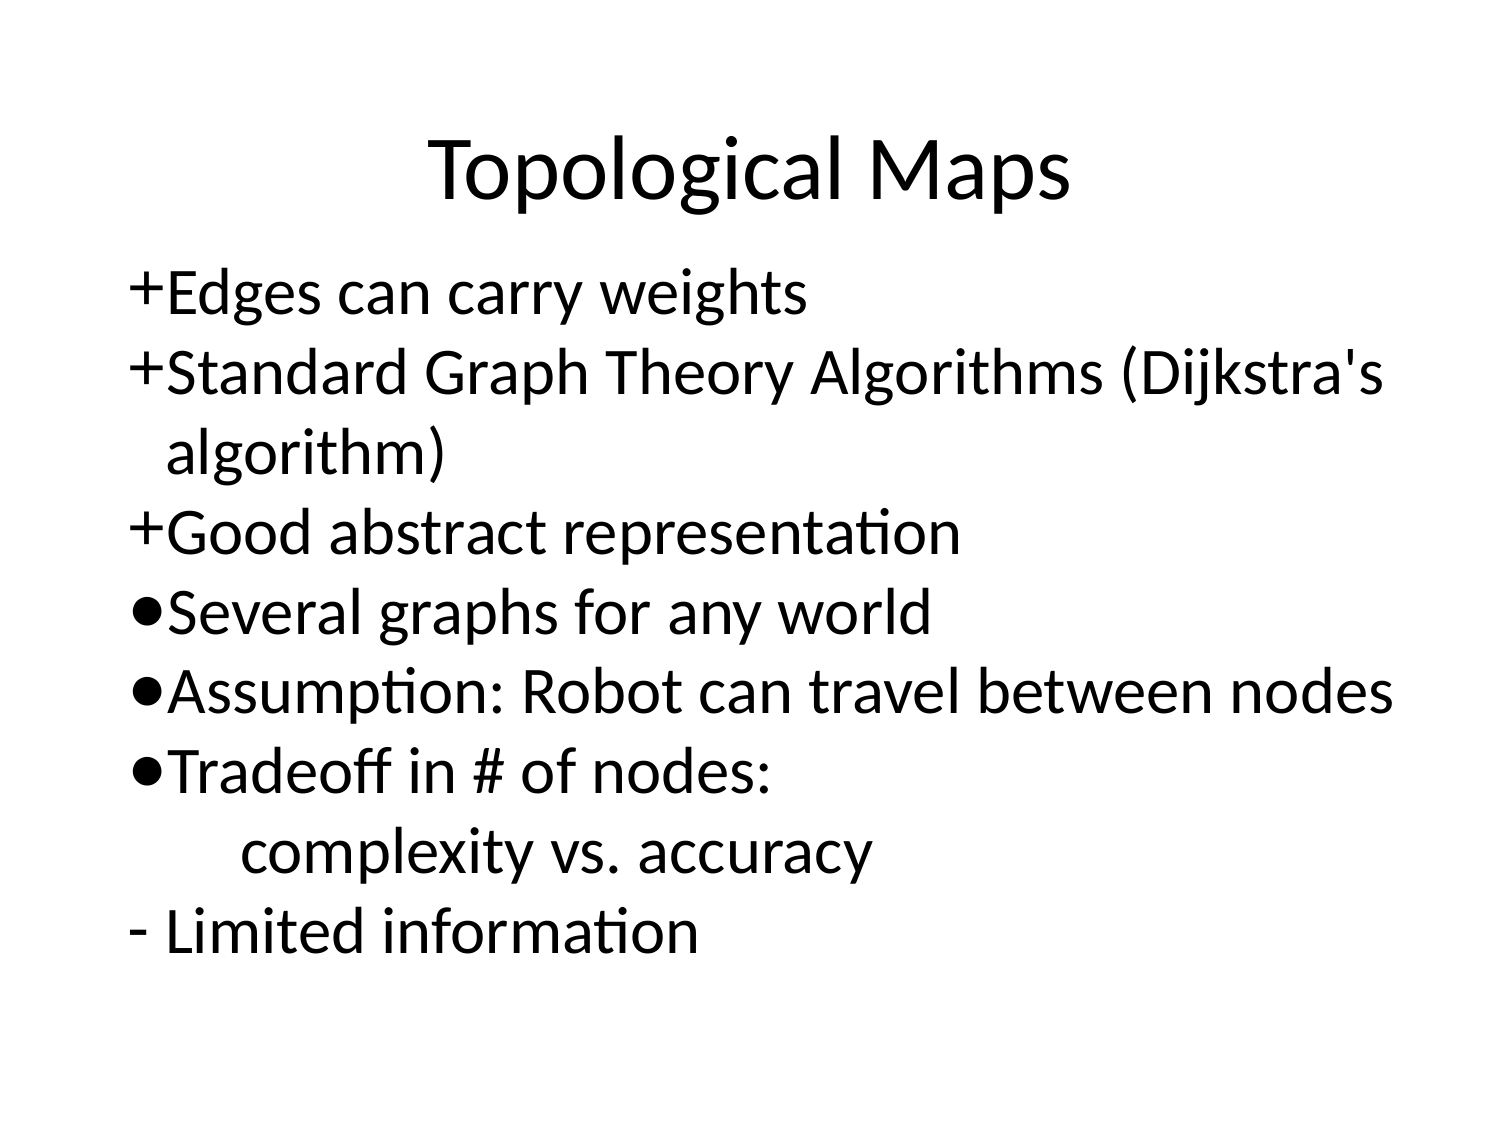

# Topological Maps
Edges can carry weights
Standard Graph Theory Algorithms (Dijkstra's algorithm)
Good abstract representation
Several graphs for any world
Assumption: Robot can travel between nodes
Tradeoff in # of nodes:
complexity vs. accuracy
Limited information